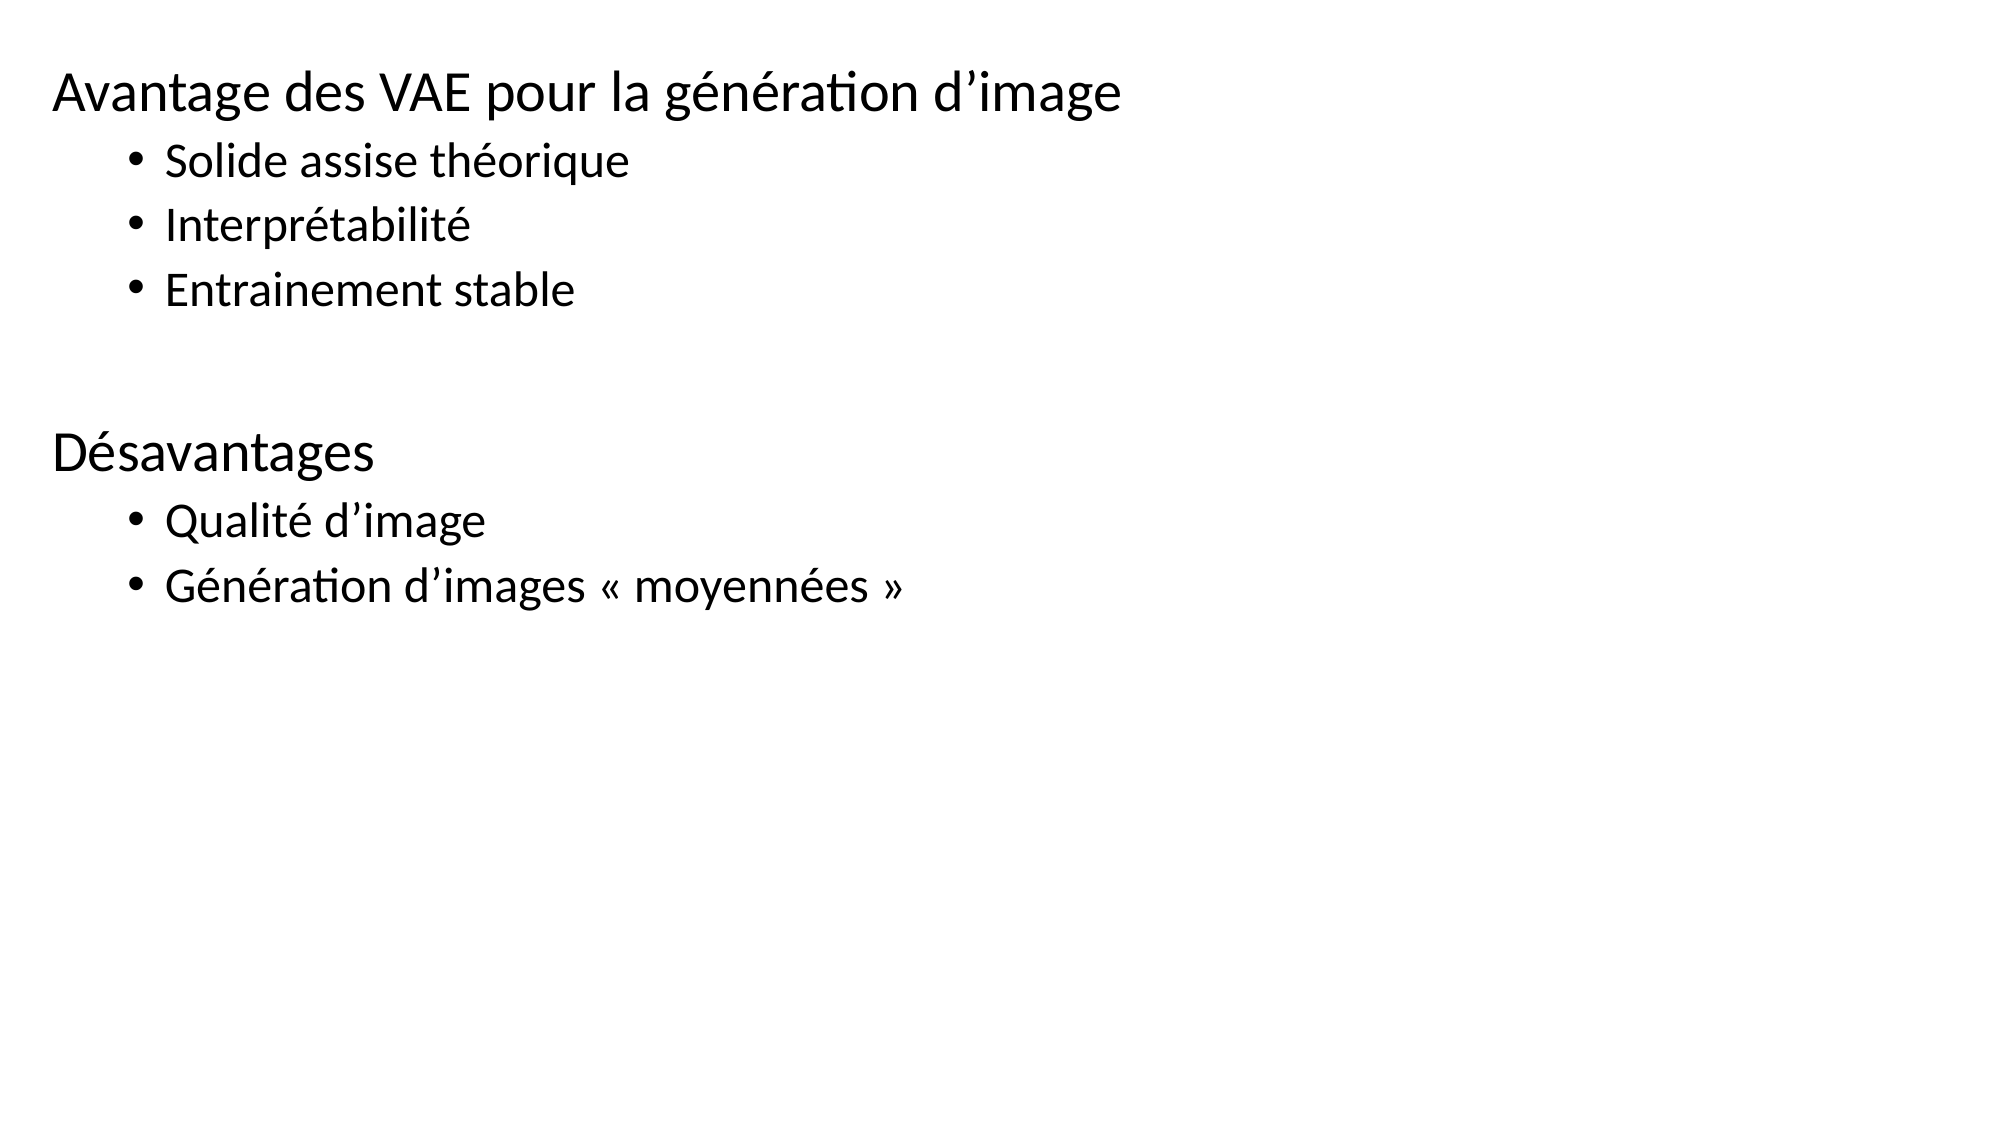

Avantage des VAE pour la génération d’image
Solide assise théorique
Interprétabilité
Entrainement stable

Désavantages
Qualité d’image
Génération d’images « moyennées »